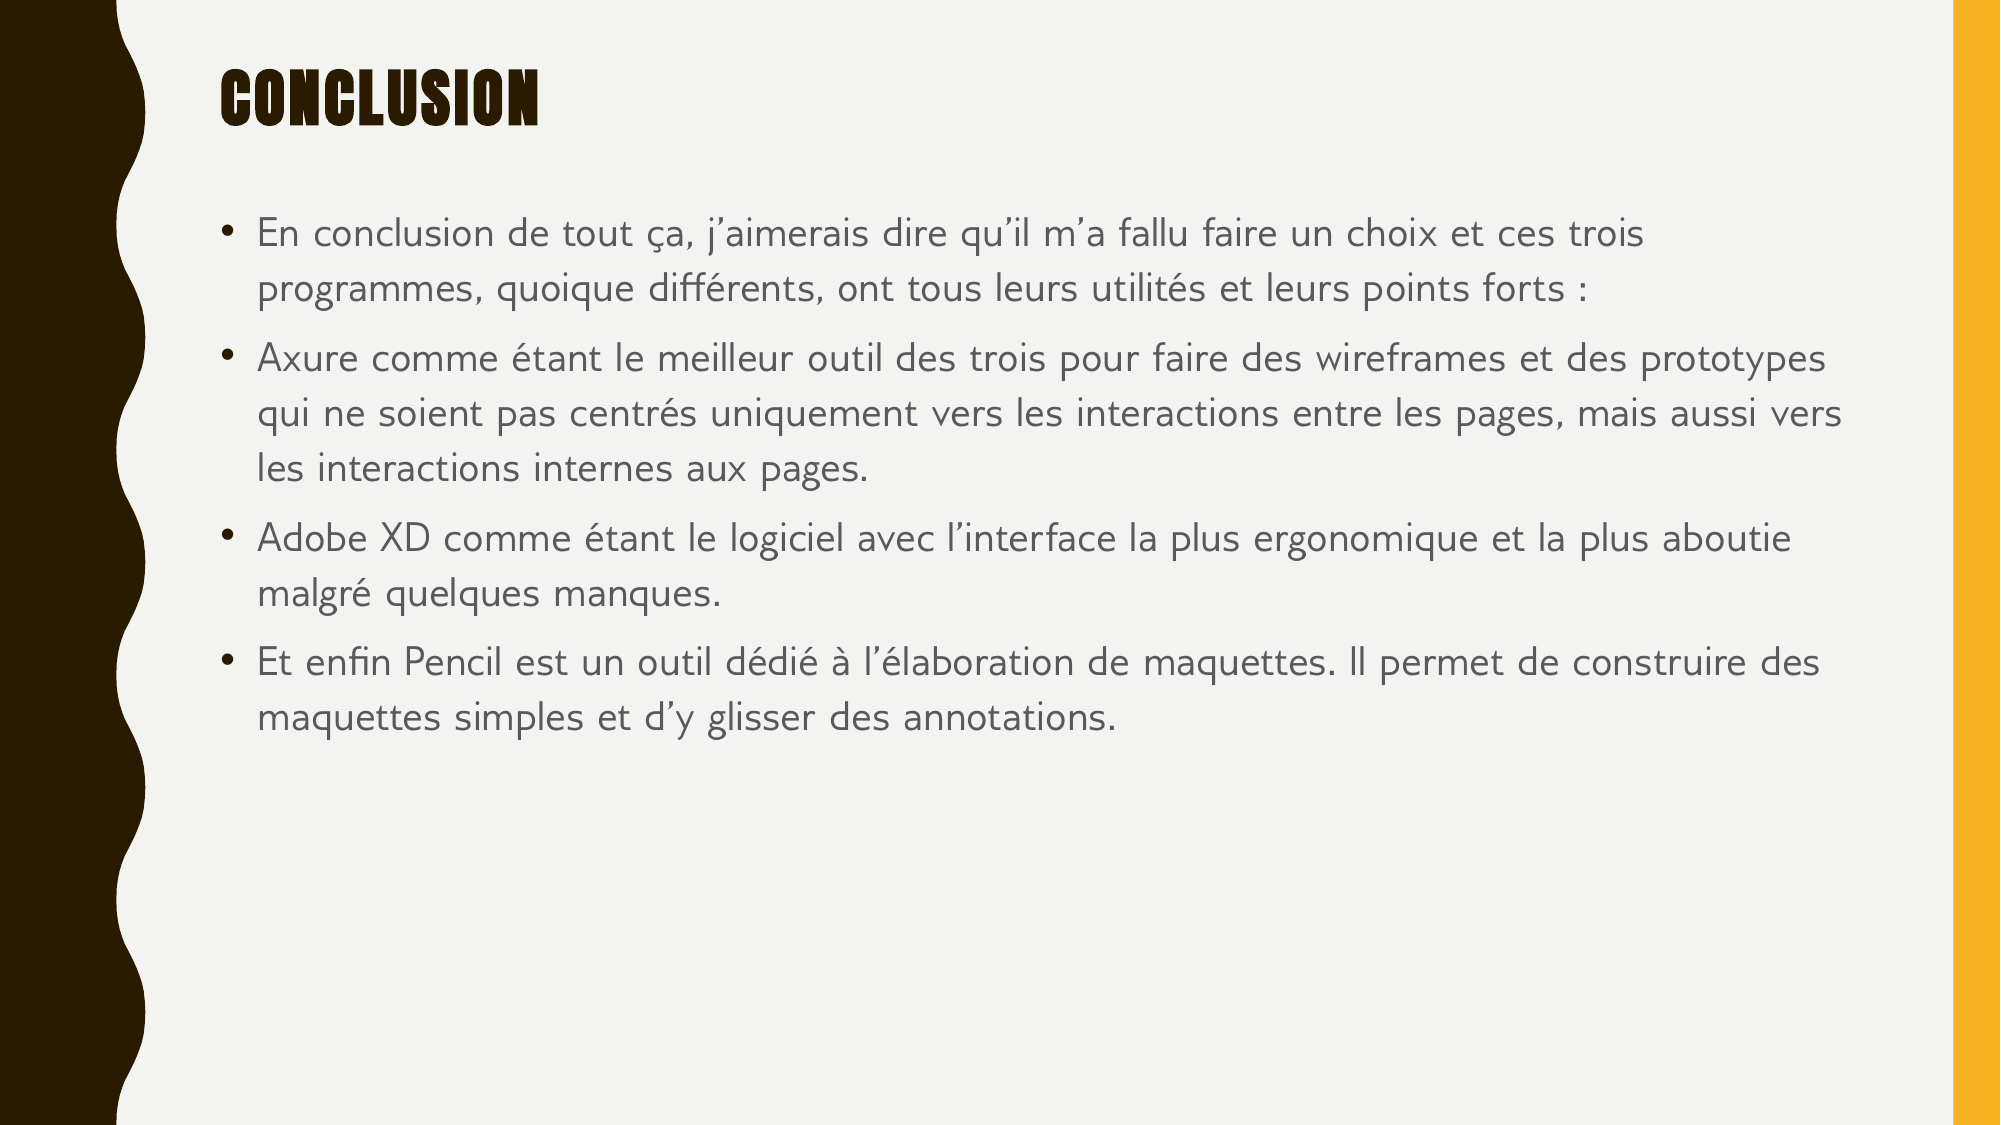

# Conclusion
En conclusion de tout ça, j’aimerais dire qu’il m’a fallu faire un choix et ces trois programmes, quoique différents, ont tous leurs utilités et leurs points forts :
Axure comme étant le meilleur outil des trois pour faire des wireframes et des prototypes qui ne soient pas centrés uniquement vers les interactions entre les pages, mais aussi vers les interactions internes aux pages.
Adobe XD comme étant le logiciel avec l’interface la plus ergonomique et la plus aboutie malgré quelques manques.
Et enfin Pencil est un outil dédié à l’élaboration de maquettes. Il permet de construire des maquettes simples et d’y glisser des annotations.